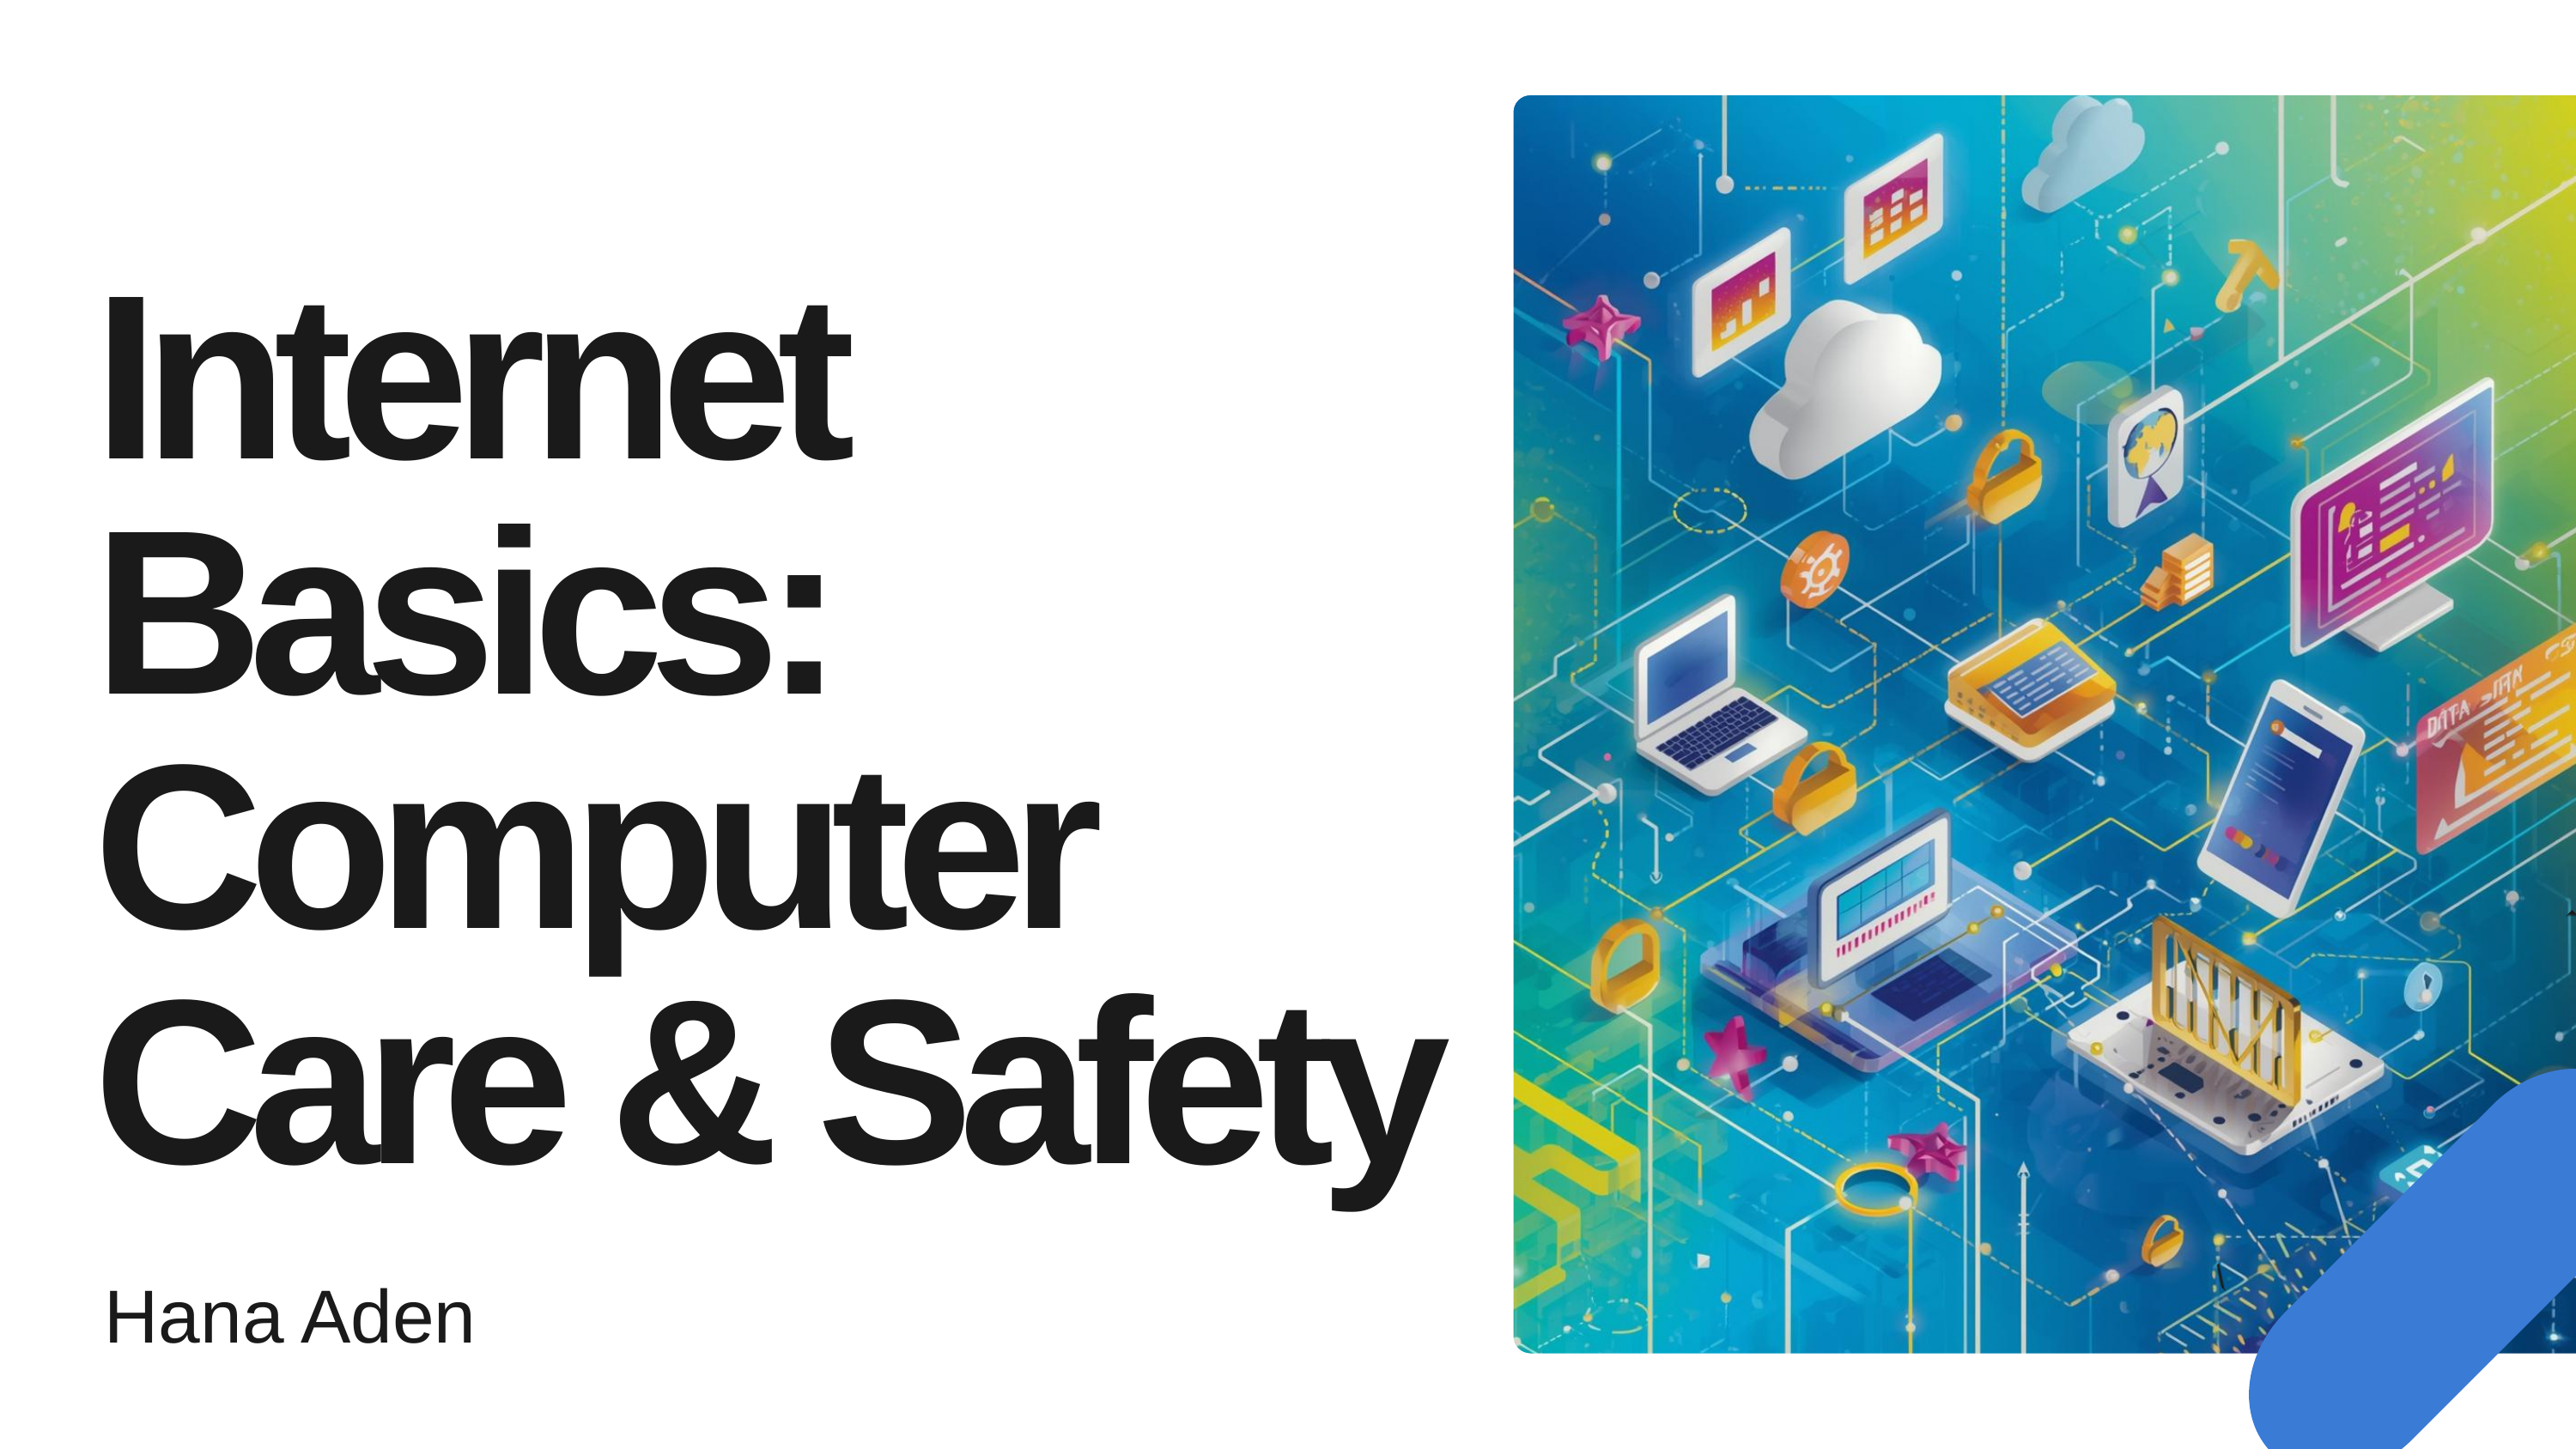

Internet Basics: Computer Care & Safety
Hana Aden